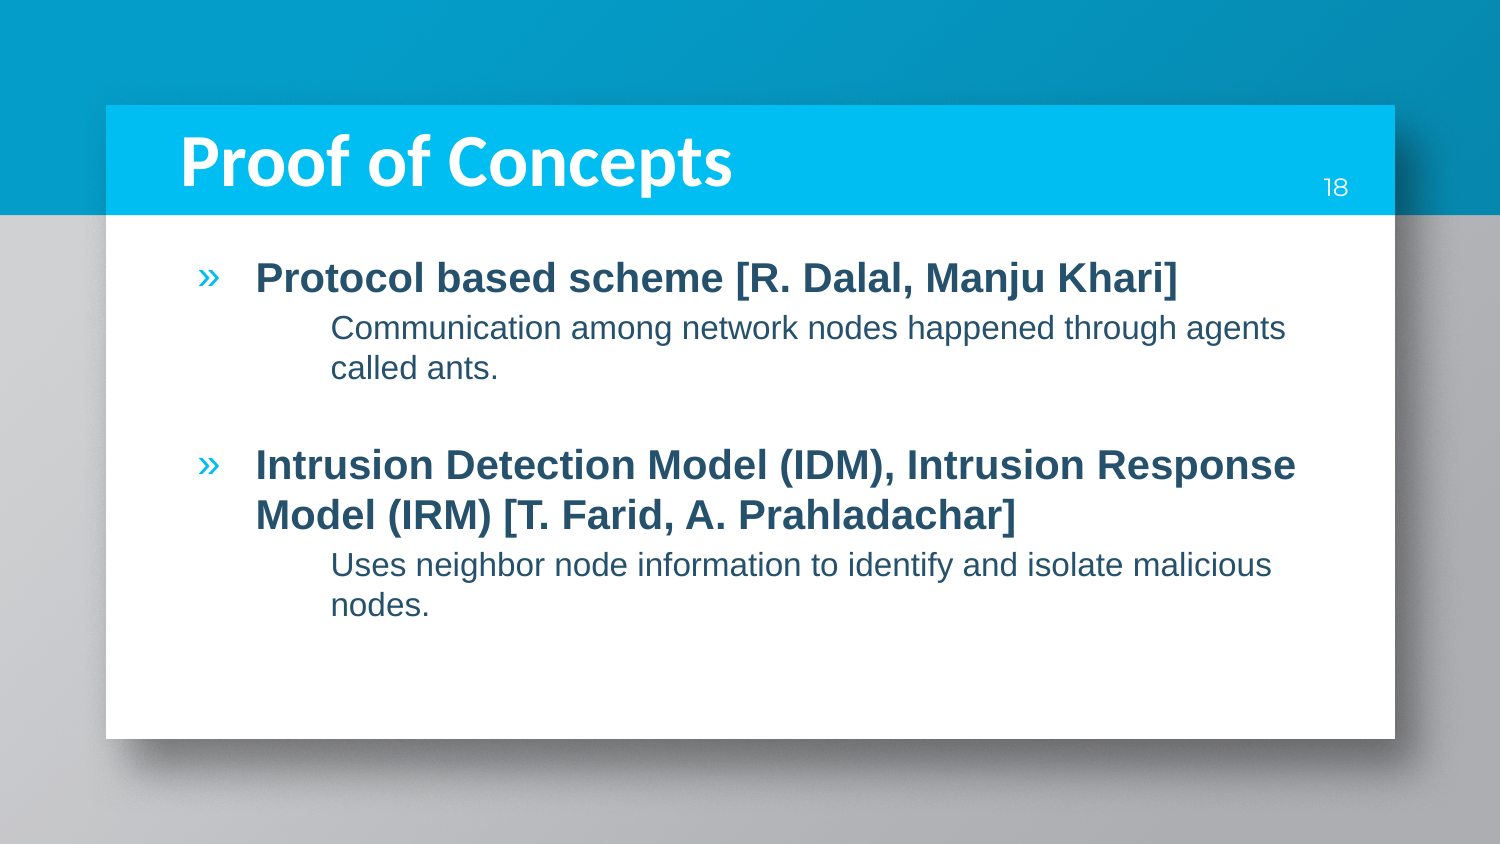

# Proof of Concepts
18
Protocol based scheme [R. Dalal, Manju Khari]
Communication among network nodes happened through agents called ants.

Intrusion Detection Model (IDM), Intrusion Response Model (IRM) [T. Farid, A. Prahladachar]
Uses neighbor node information to identify and isolate malicious nodes.